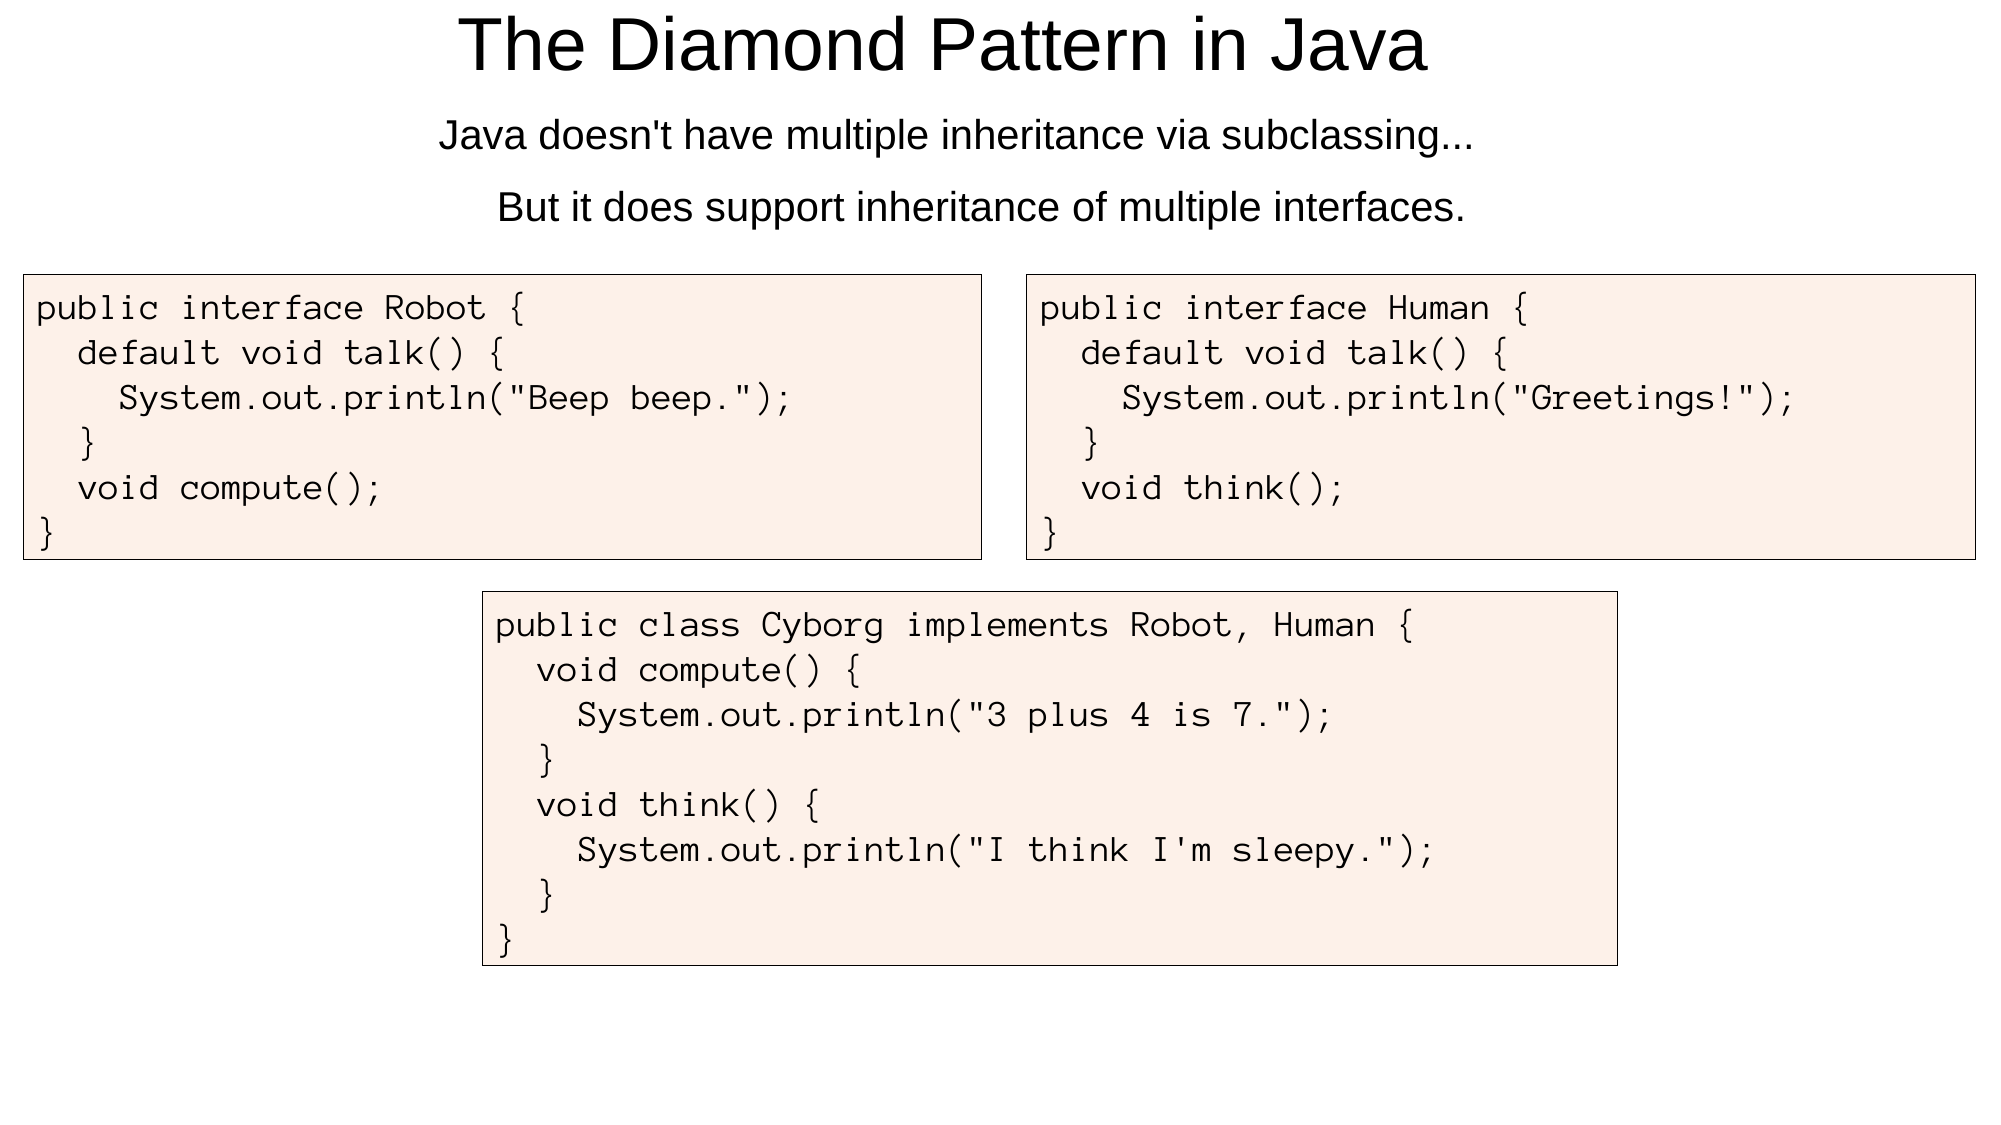

The Diamond Pattern in Java
Java doesn't have multiple inheritance via subclassing...
But it does support inheritance of multiple interfaces.
public interface Robot {
  default void talk() {
    System.out.println("Beep beep.");
  }
  void compute();
}
public interface Human {
  default void talk() {
    System.out.println("Greetings!");
  }
  void think();
}
public class Cyborg implements Robot, Human {
  void compute() {
    System.out.println("3 plus 4 is 7.");
  }
  void think() {
    System.out.println("I think I'm sleepy.");
  }
}